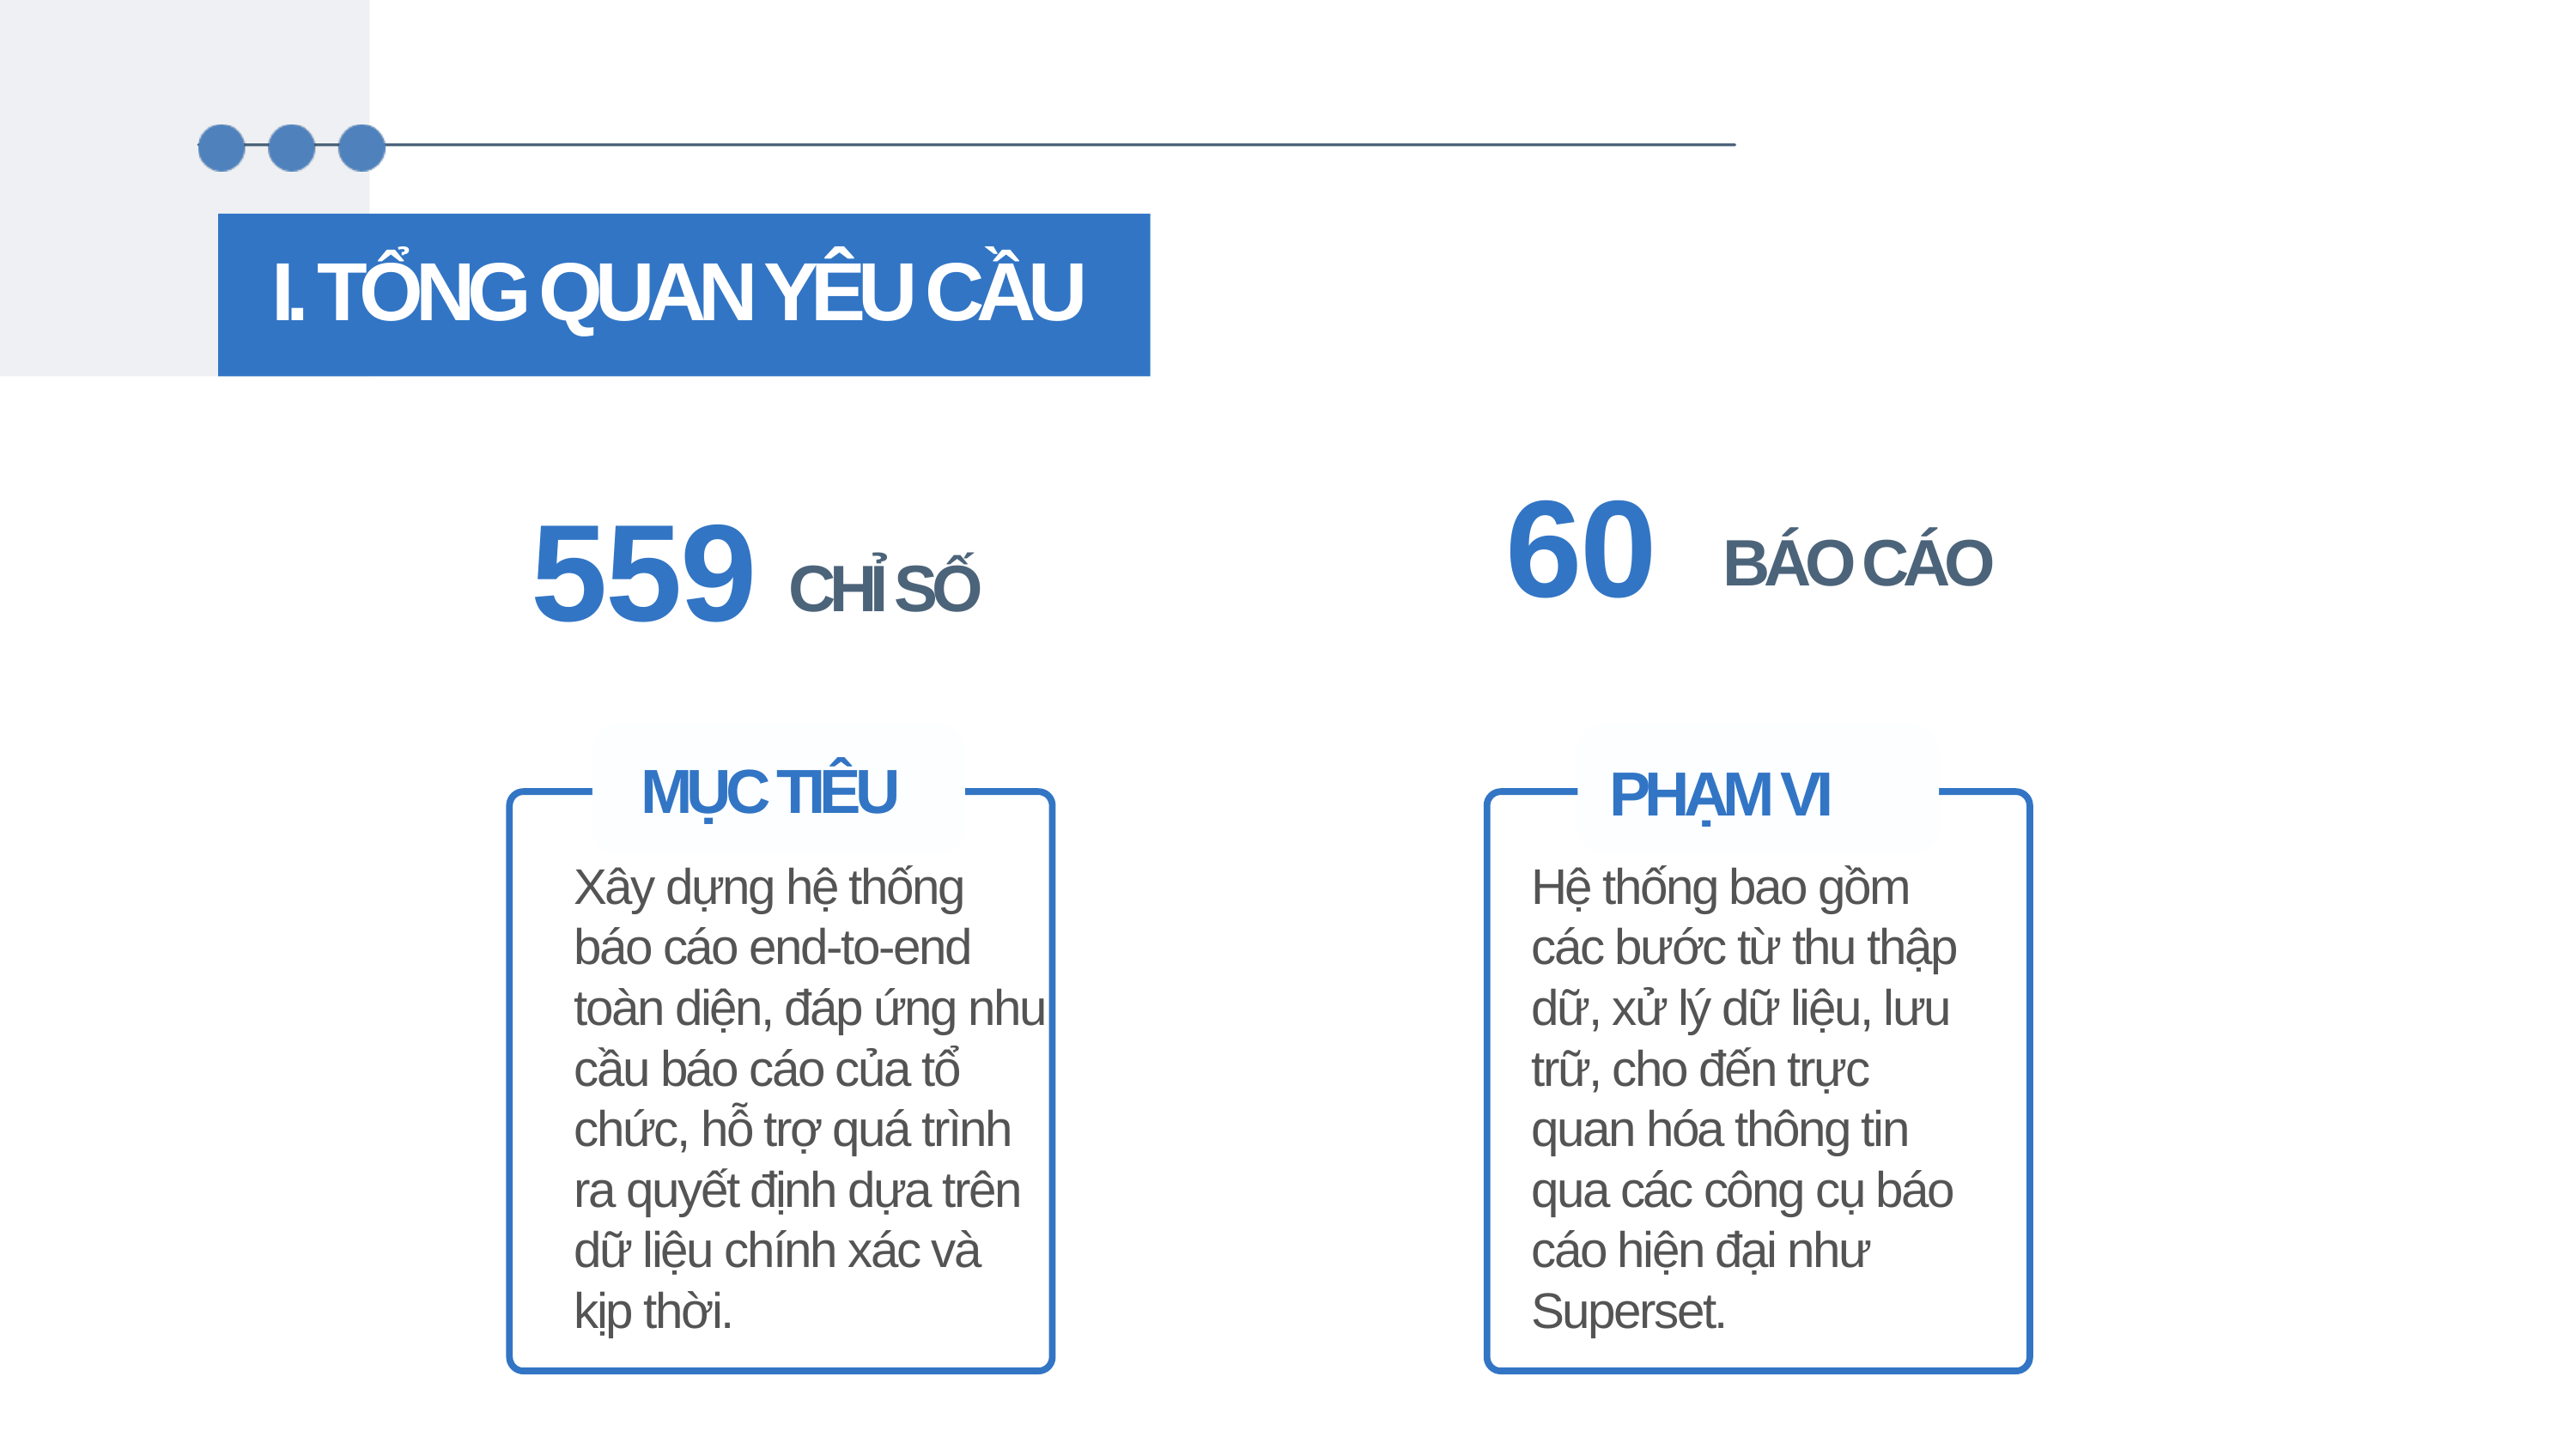

I. TỔNG QUAN YÊU CẦU
60
559
BÁO CÁO
CHỈ SỐ

MỤC TIÊU
PHẠM VI

Xây dựng hệ thống báo cáo end-to-end toàn diện, đáp ứng nhu cầu báo cáo của tổ chức, hỗ trợ quá trình ra quyết định dựa trên dữ liệu chính xác và kịp thời.
Hệ thống bao gồm các bước từ thu thập dữ, xử lý dữ liệu, lưu trữ, cho đến trực quan hóa thông tin qua các công cụ báo cáo hiện đại như Superset.